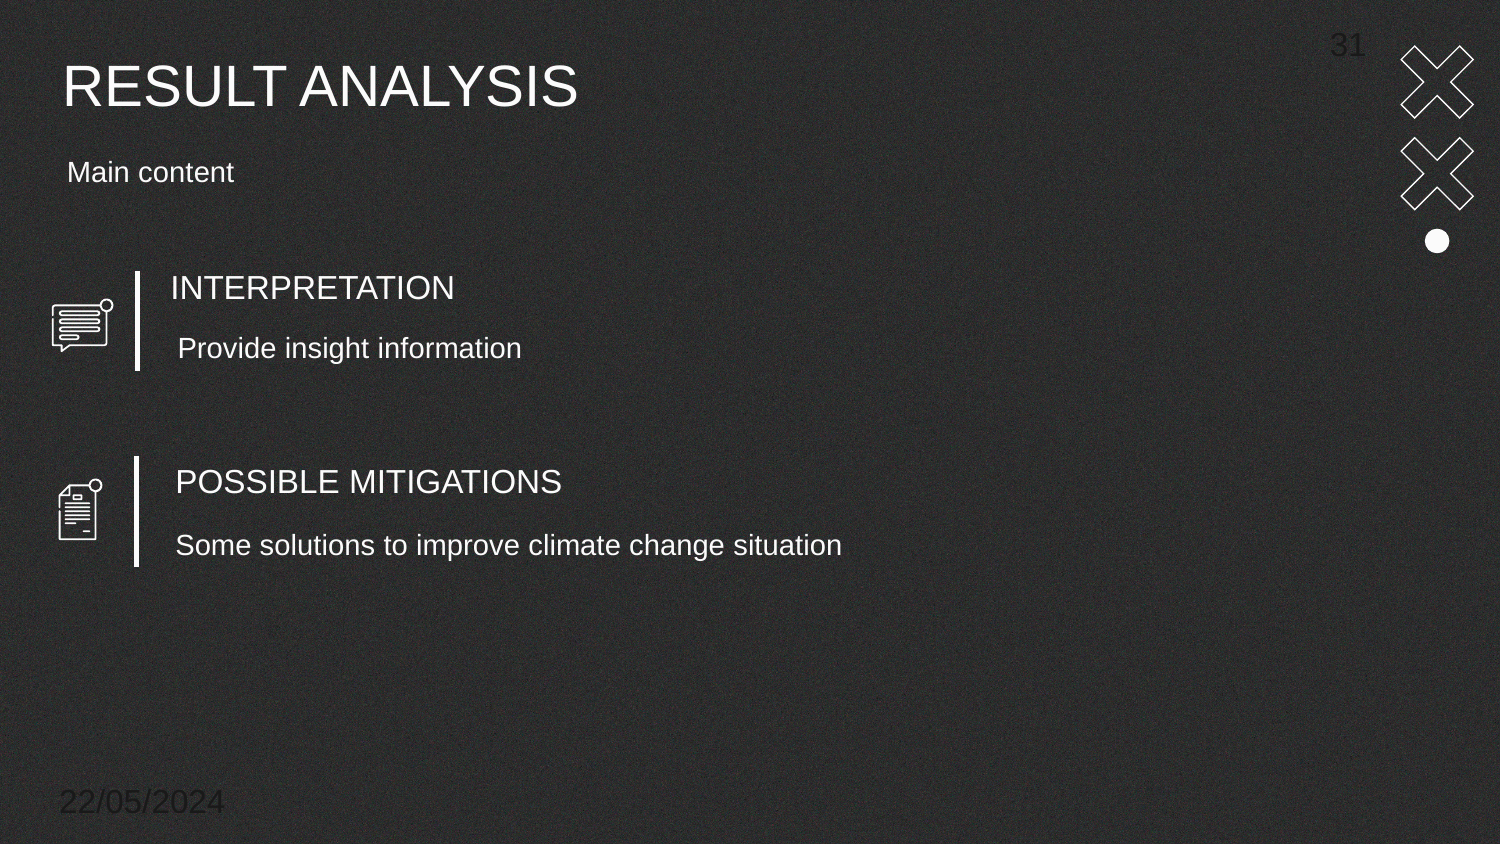

31
# RESULT ANALYSIS
Main content
INTERPRETATION

Provide insight information
POSSIBLE MITIGATIONS

Some solutions to improve climate change situation
22/05/2024